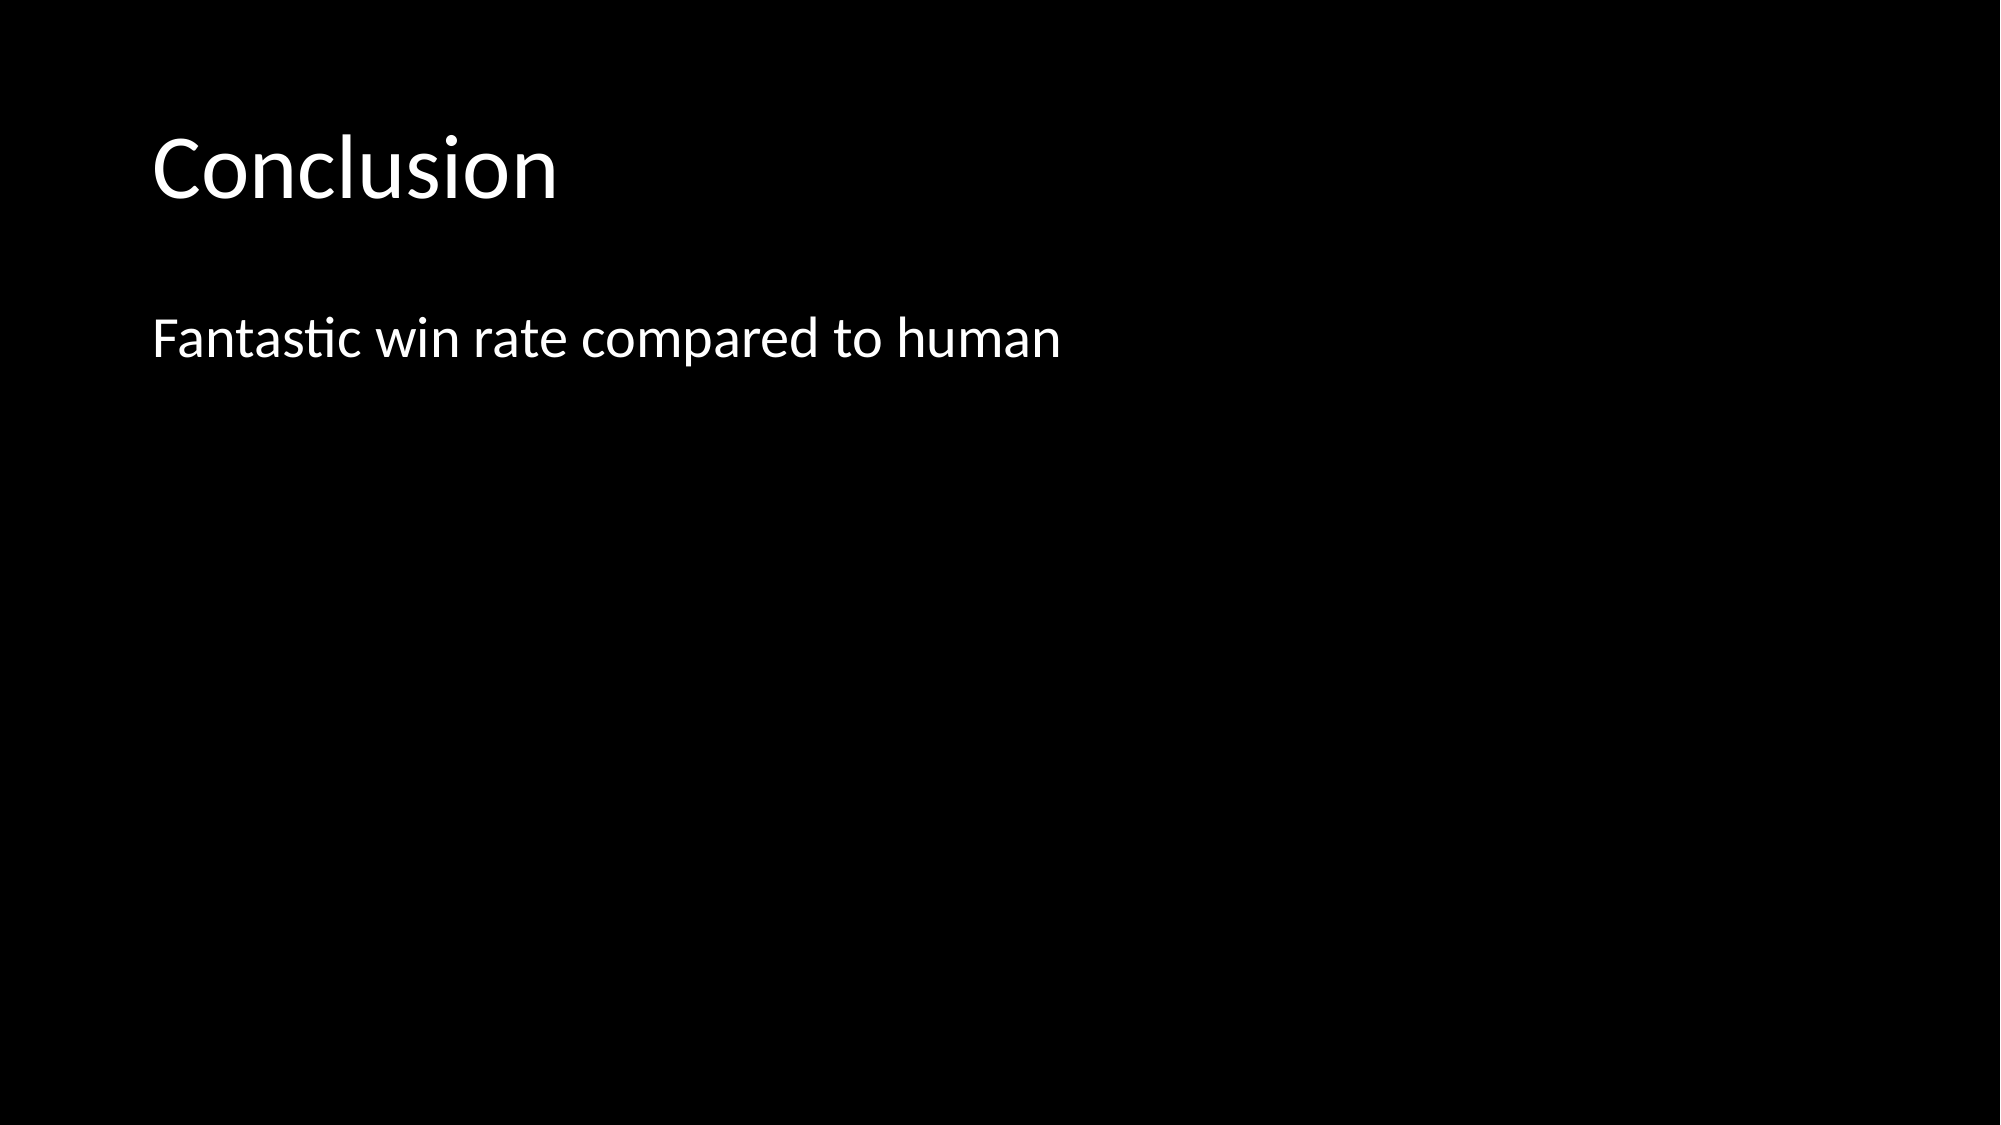

# Conclusion
Fantastic win rate compared to human